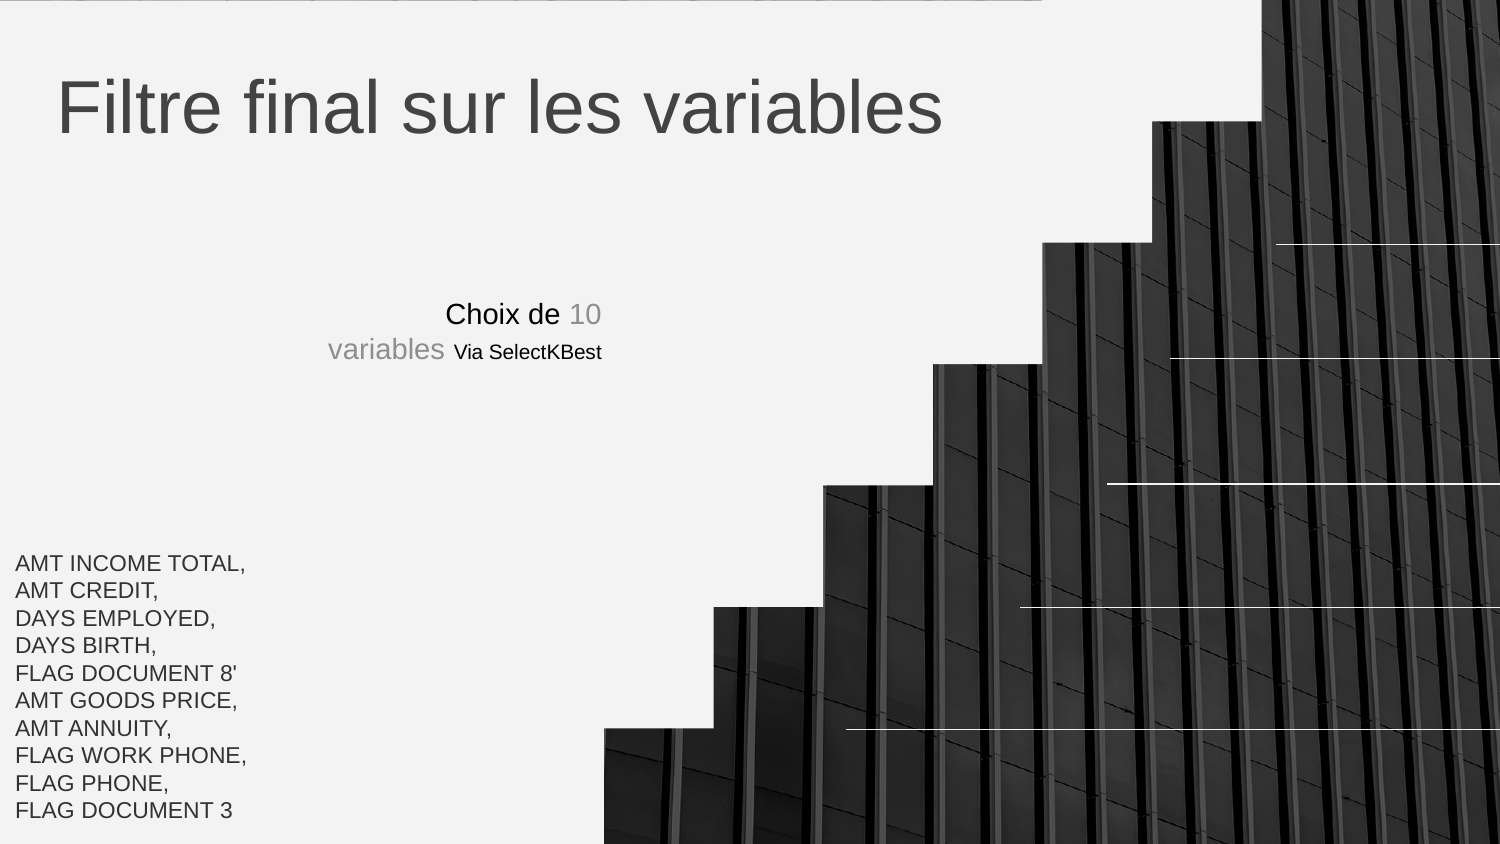

AMT INCOME TOTAL,
AMT CREDIT,
DAYS EMPLOYED,
DAYS BIRTH,
FLAG DOCUMENT 8'
AMT GOODS PRICE,
AMT ANNUITY,
FLAG WORK PHONE,
FLAG PHONE,
FLAG DOCUMENT 3
# Filtre final sur les variables
Choix de 10 variables Via SelectKBest